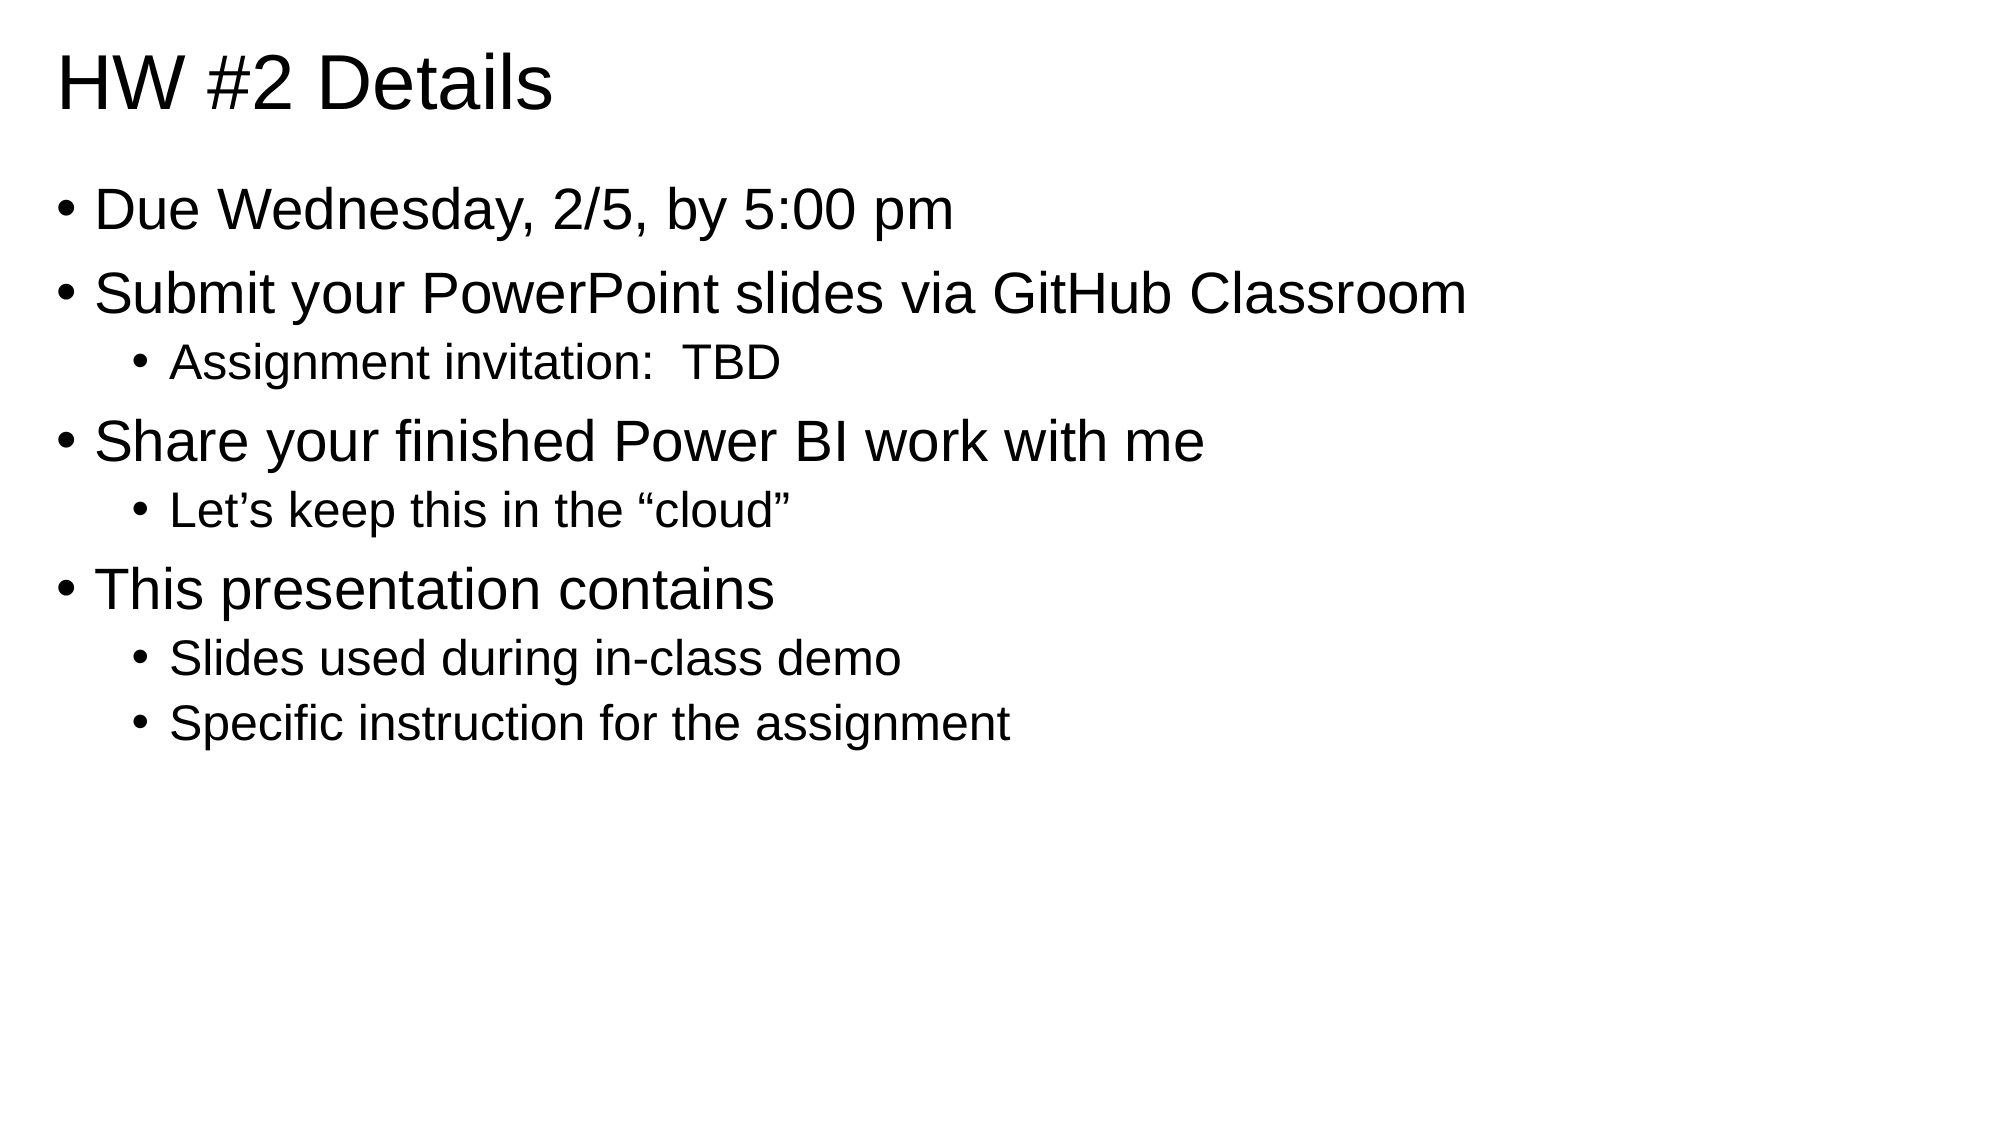

# HW #2 Details
Due Wednesday, 2/5, by 5:00 pm
Submit your PowerPoint slides via GitHub Classroom
Assignment invitation:  TBD
Share your finished Power BI work with me
Let’s keep this in the “cloud”
This presentation contains
Slides used during in-class demo
Specific instruction for the assignment